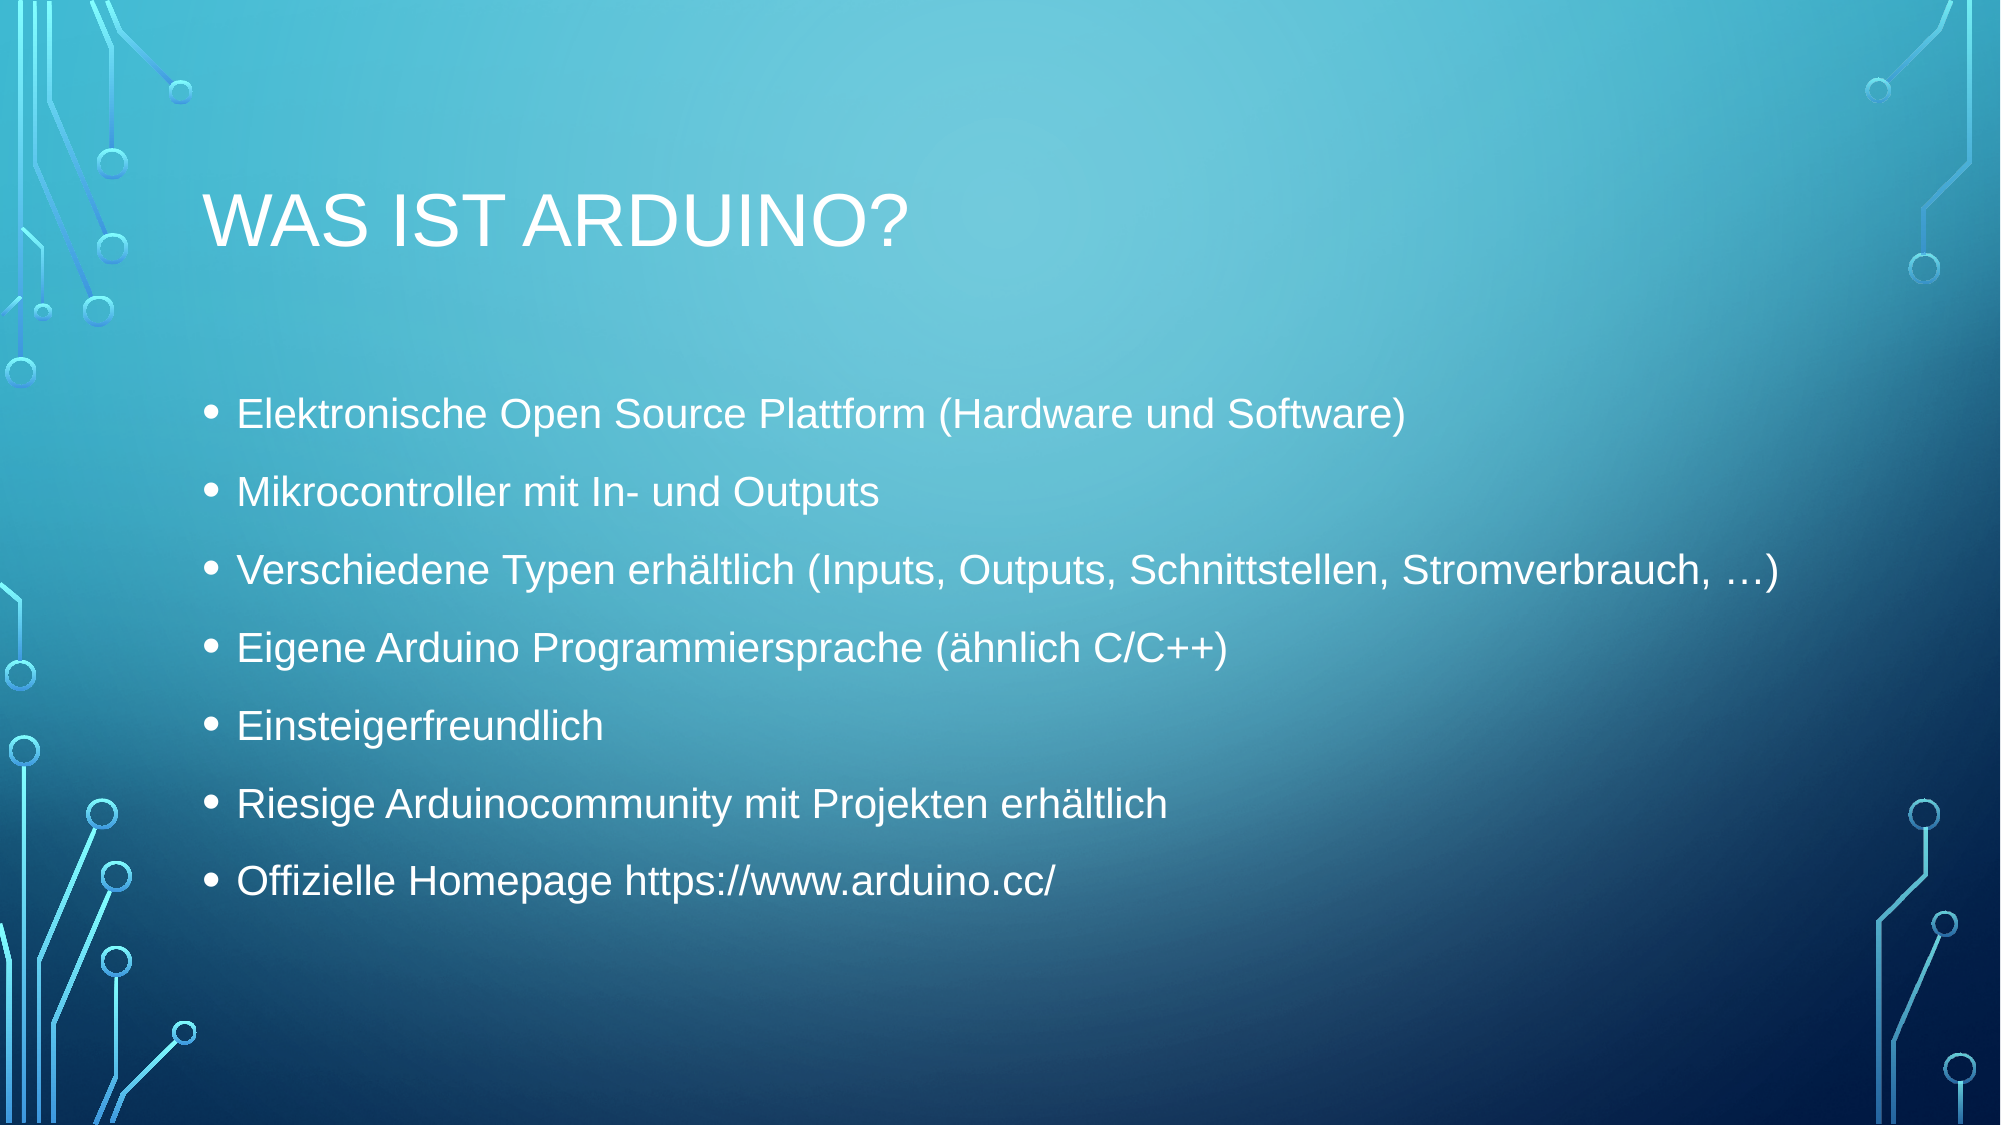

# Was ist Arduino?
Elektronische Open Source Plattform (Hardware und Software)
Mikrocontroller mit In- und Outputs
Verschiedene Typen erhältlich (Inputs, Outputs, Schnittstellen, Stromverbrauch, …)
Eigene Arduino Programmiersprache (ähnlich C/C++)
Einsteigerfreundlich
Riesige Arduinocommunity mit Projekten erhältlich
Offizielle Homepage https://www.arduino.cc/